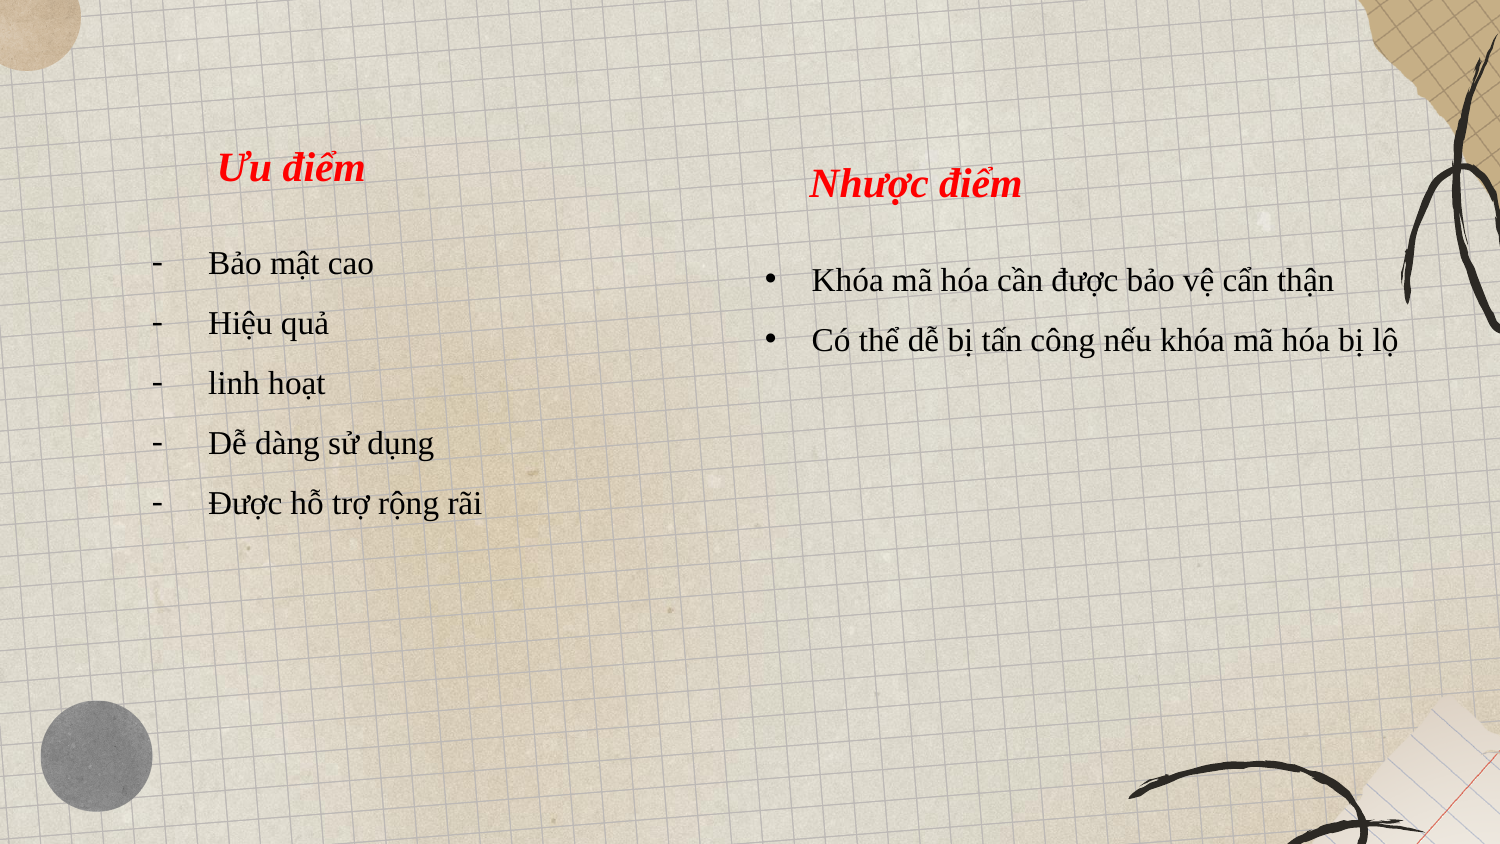

# Ưu điểm
Nhược điểm
Bảo mật cao
Hiệu quả
linh hoạt
Dễ dàng sử dụng
Được hỗ trợ rộng rãi
Khóa mã hóa cần được bảo vệ cẩn thận
Có thể dễ bị tấn công nếu khóa mã hóa bị lộ